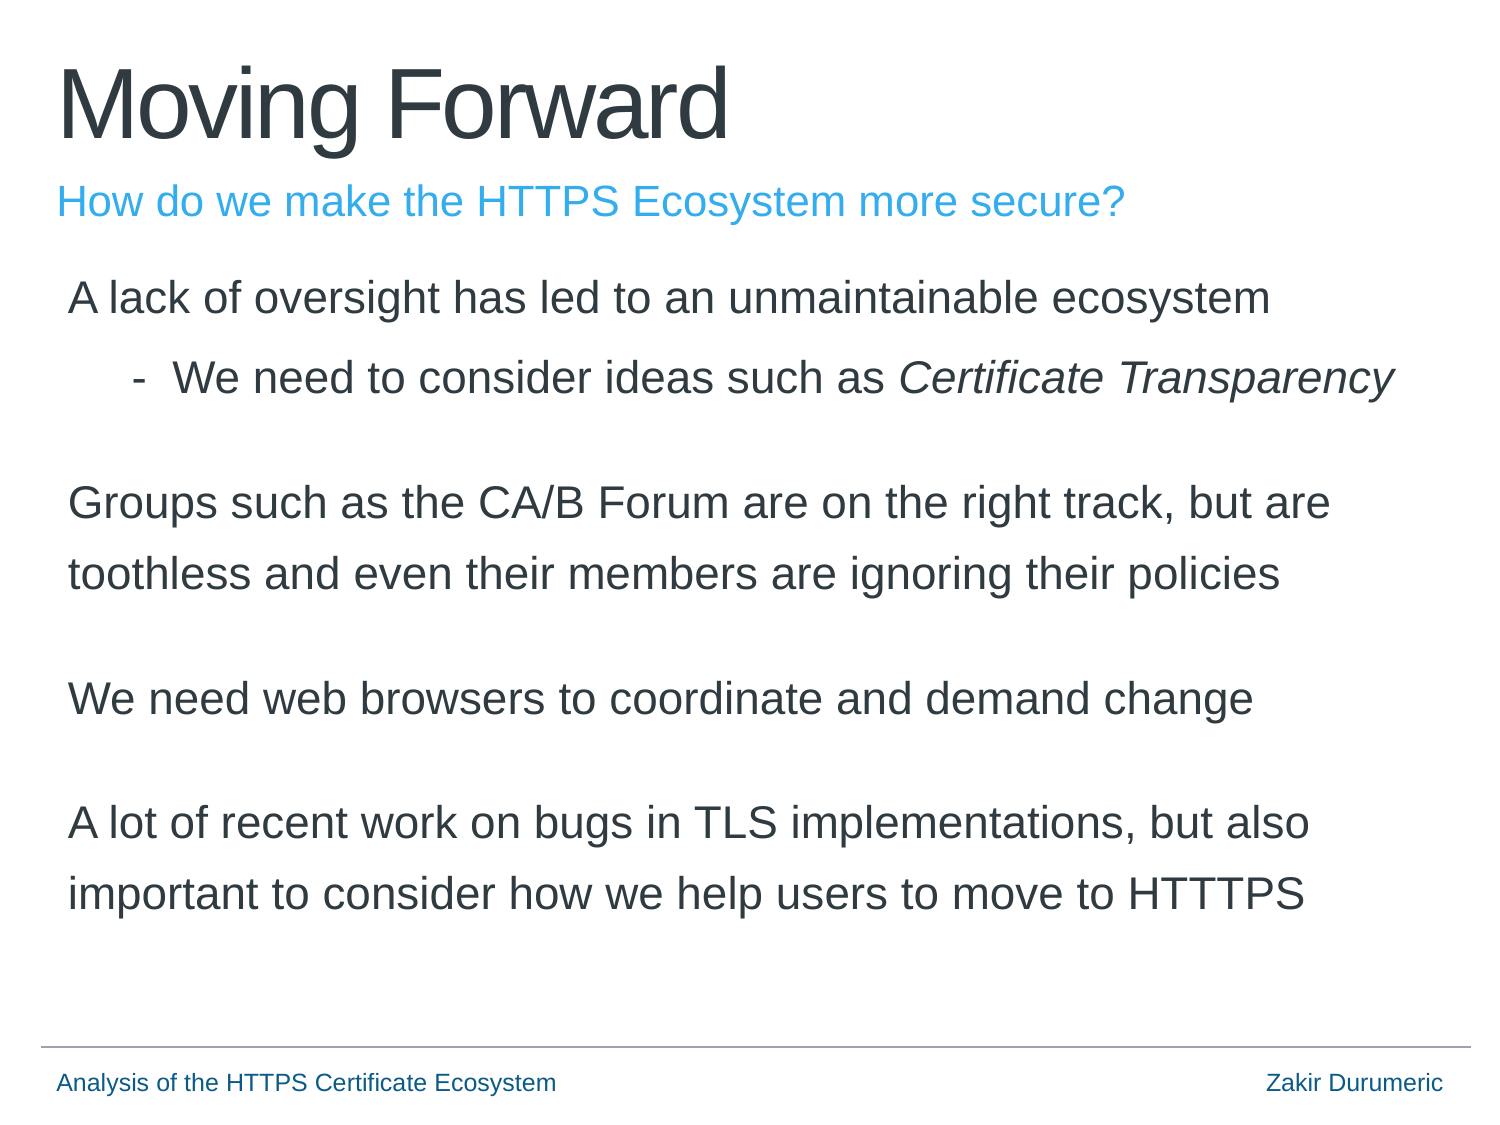

# Moving Forward
How do we make the HTTPS Ecosystem more secure?
A lack of oversight has led to an unmaintainable ecosystem
     -  We need to consider ideas such as Certificate Transparency

Groups such as the CA/B Forum are on the right track, but are toothless and even their members are ignoring their policies

We need web browsers to coordinate and demand change

A lot of recent work on bugs in TLS implementations, but also important to consider how we help users to move to HTTTPS